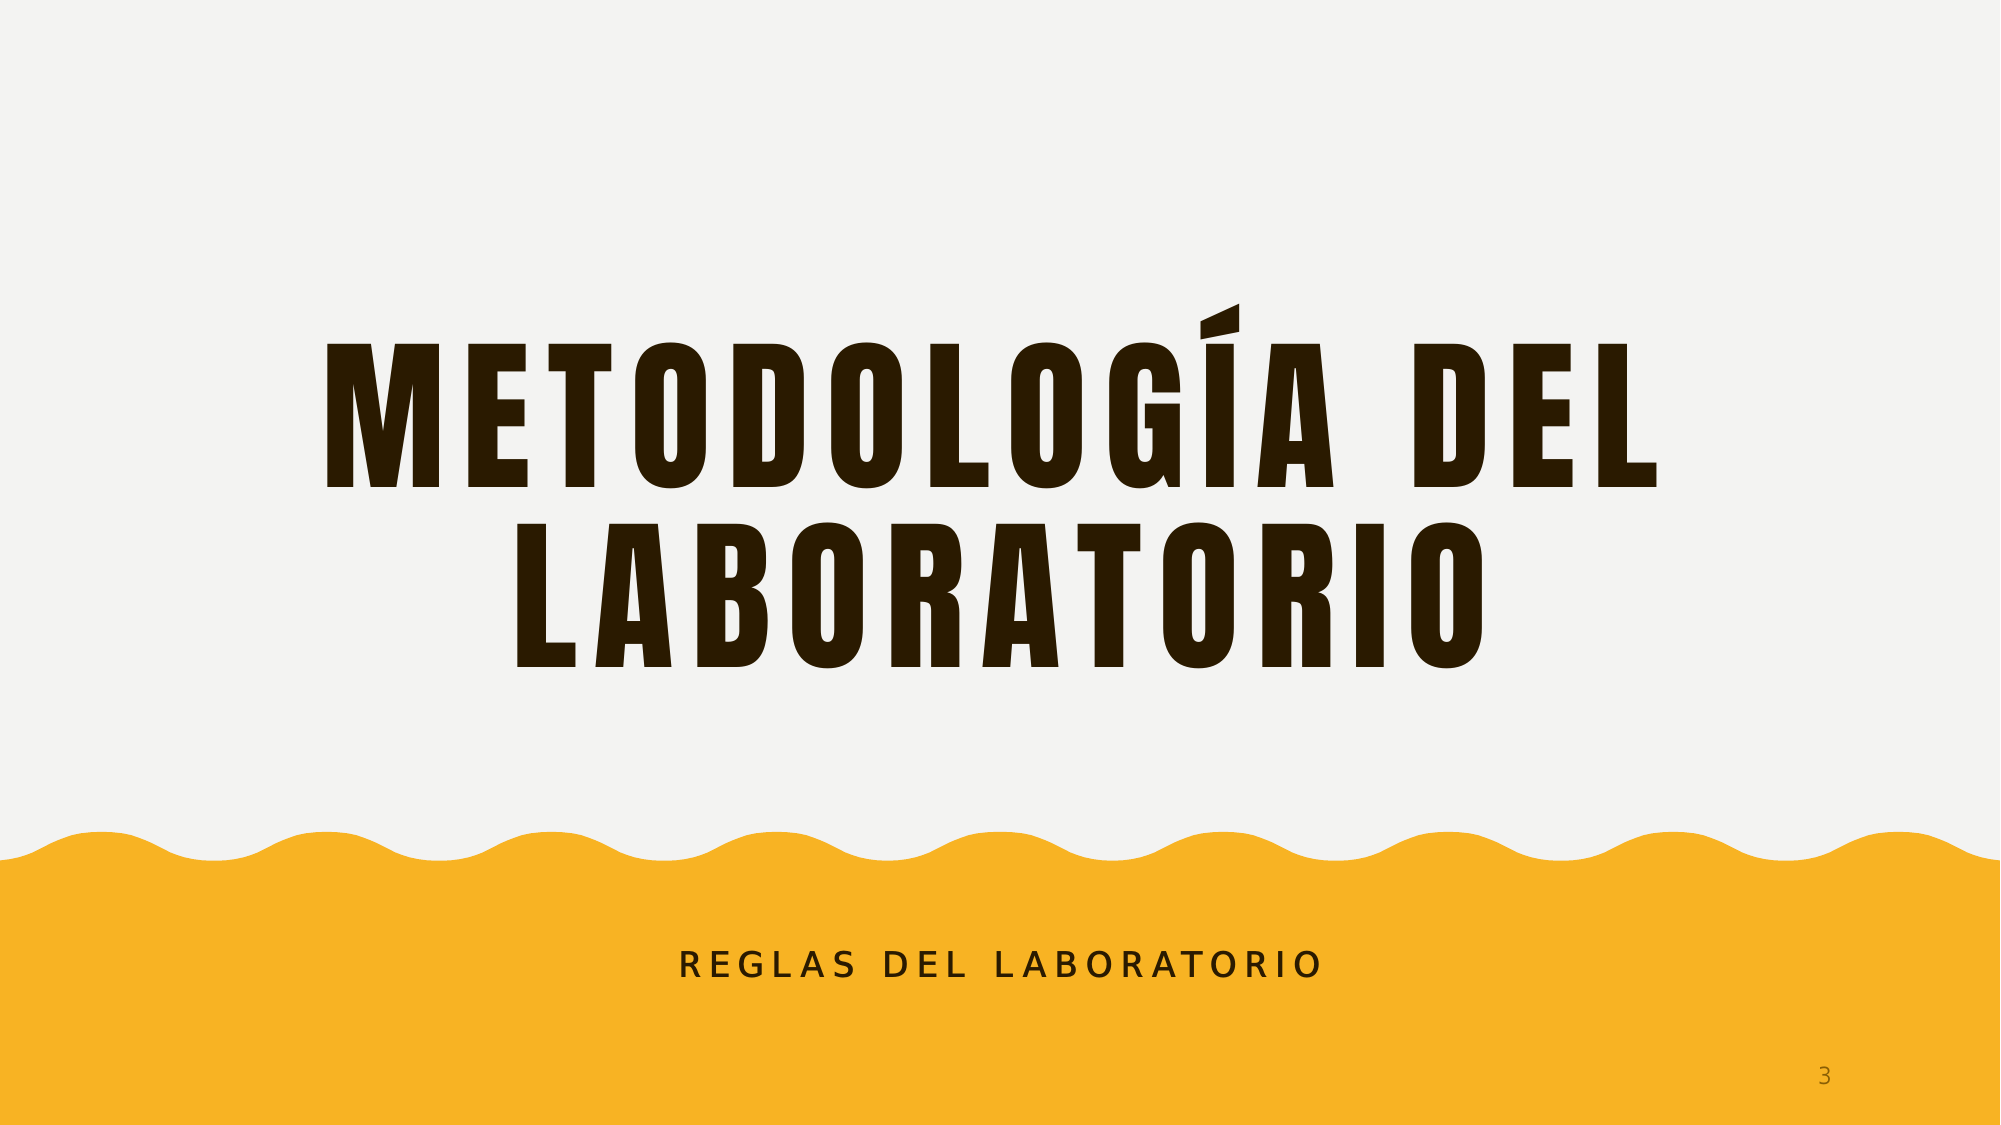

# METODOLOGÍA DEL LABORATORIO

Reglas del laboratorio
3